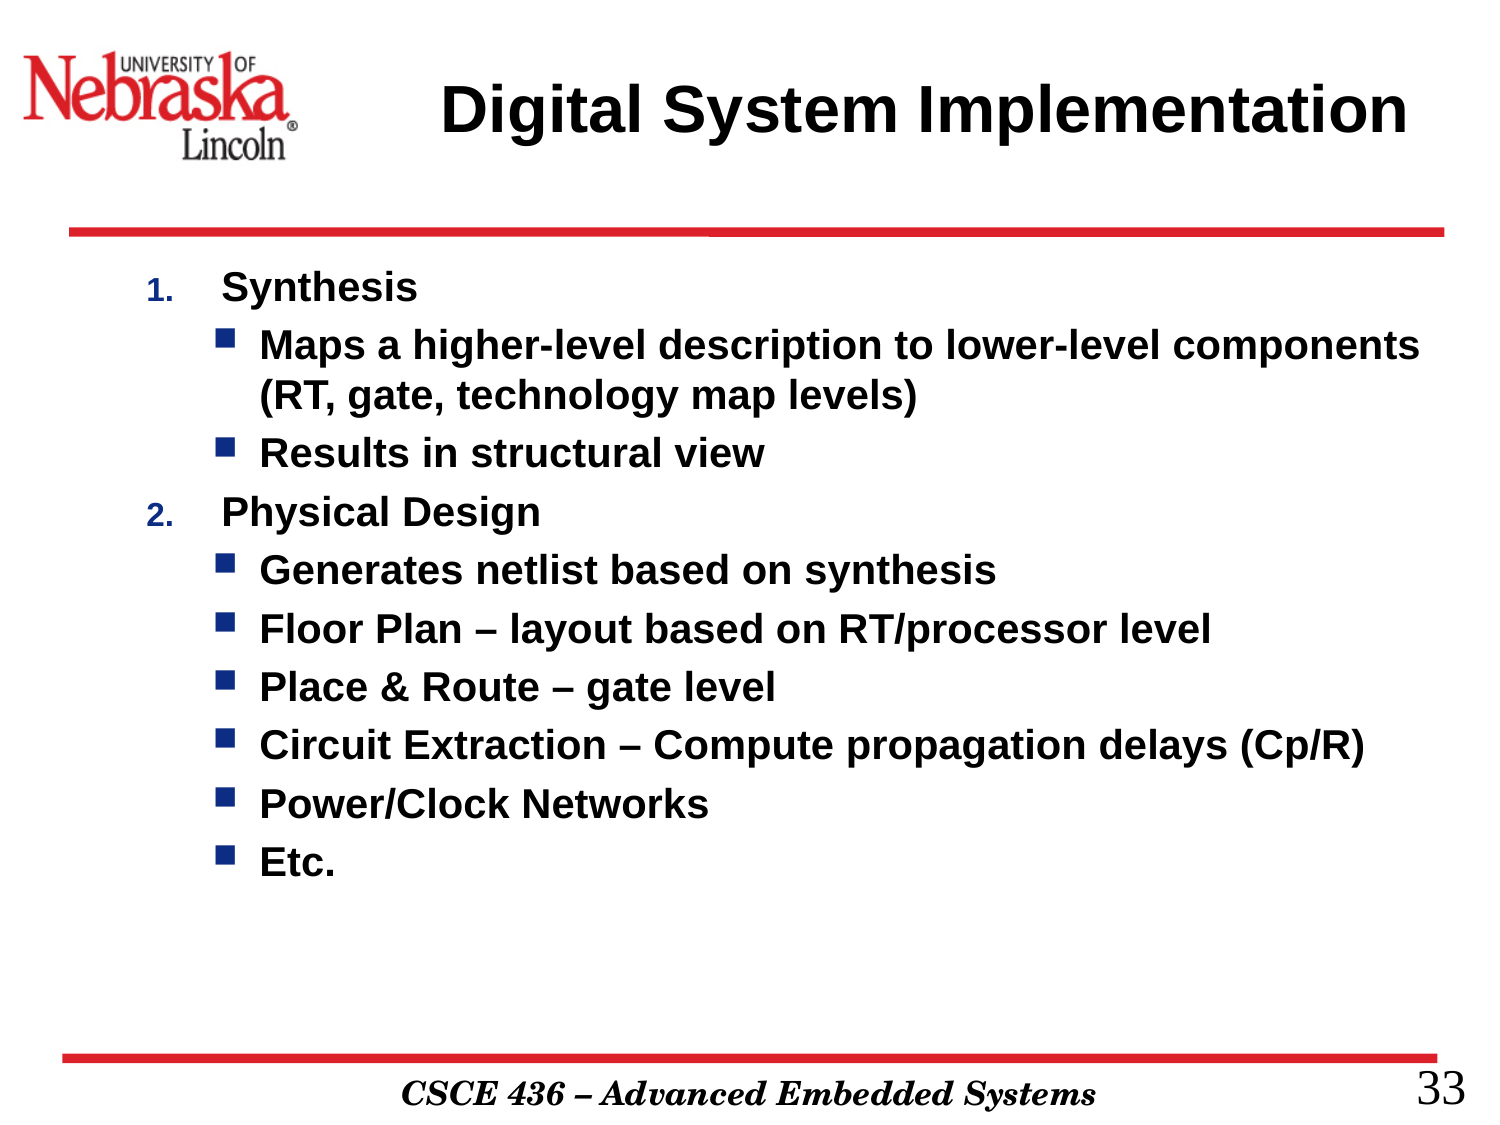

# Digital System Implementation
Synthesis
Maps a higher-level description to lower-level components (RT, gate, technology map levels)
Results in structural view
Physical Design
Generates netlist based on synthesis
Floor Plan – layout based on RT/processor level
Place & Route – gate level
Circuit Extraction – Compute propagation delays (Cp/R)
Power/Clock Networks
Etc.
33